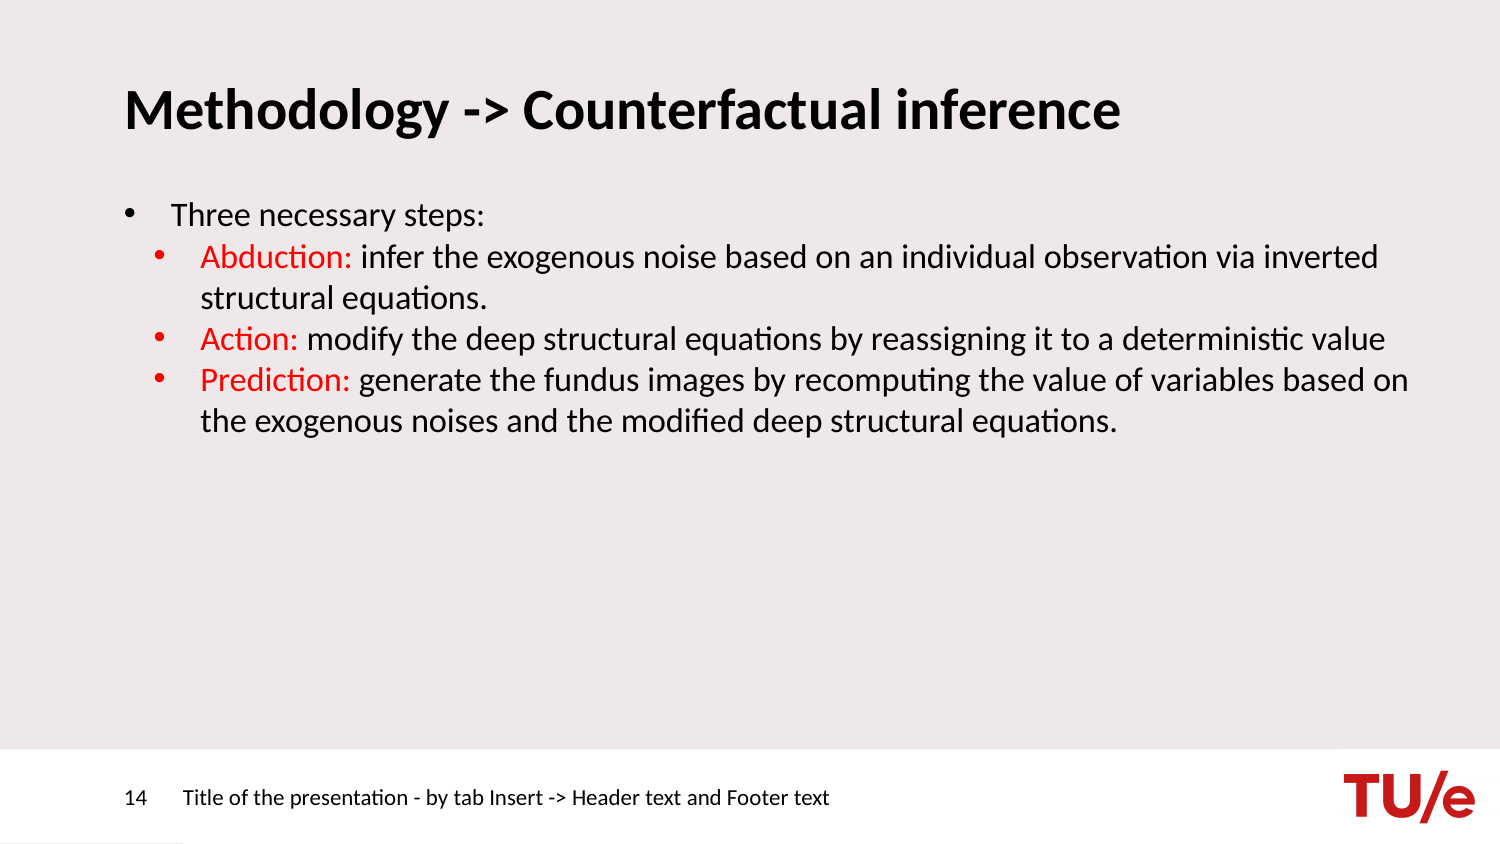

# Methodology -> Counterfactual inference
Three necessary steps:
Abduction: infer the exogenous noise based on an individual observation via inverted structural equations.
Action: modify the deep structural equations by reassigning it to a deterministic value
Prediction: generate the fundus images by recomputing the value of variables based on the exogenous noises and the modified deep structural equations.

14
Title of the presentation - by tab Insert -> Header text and Footer text